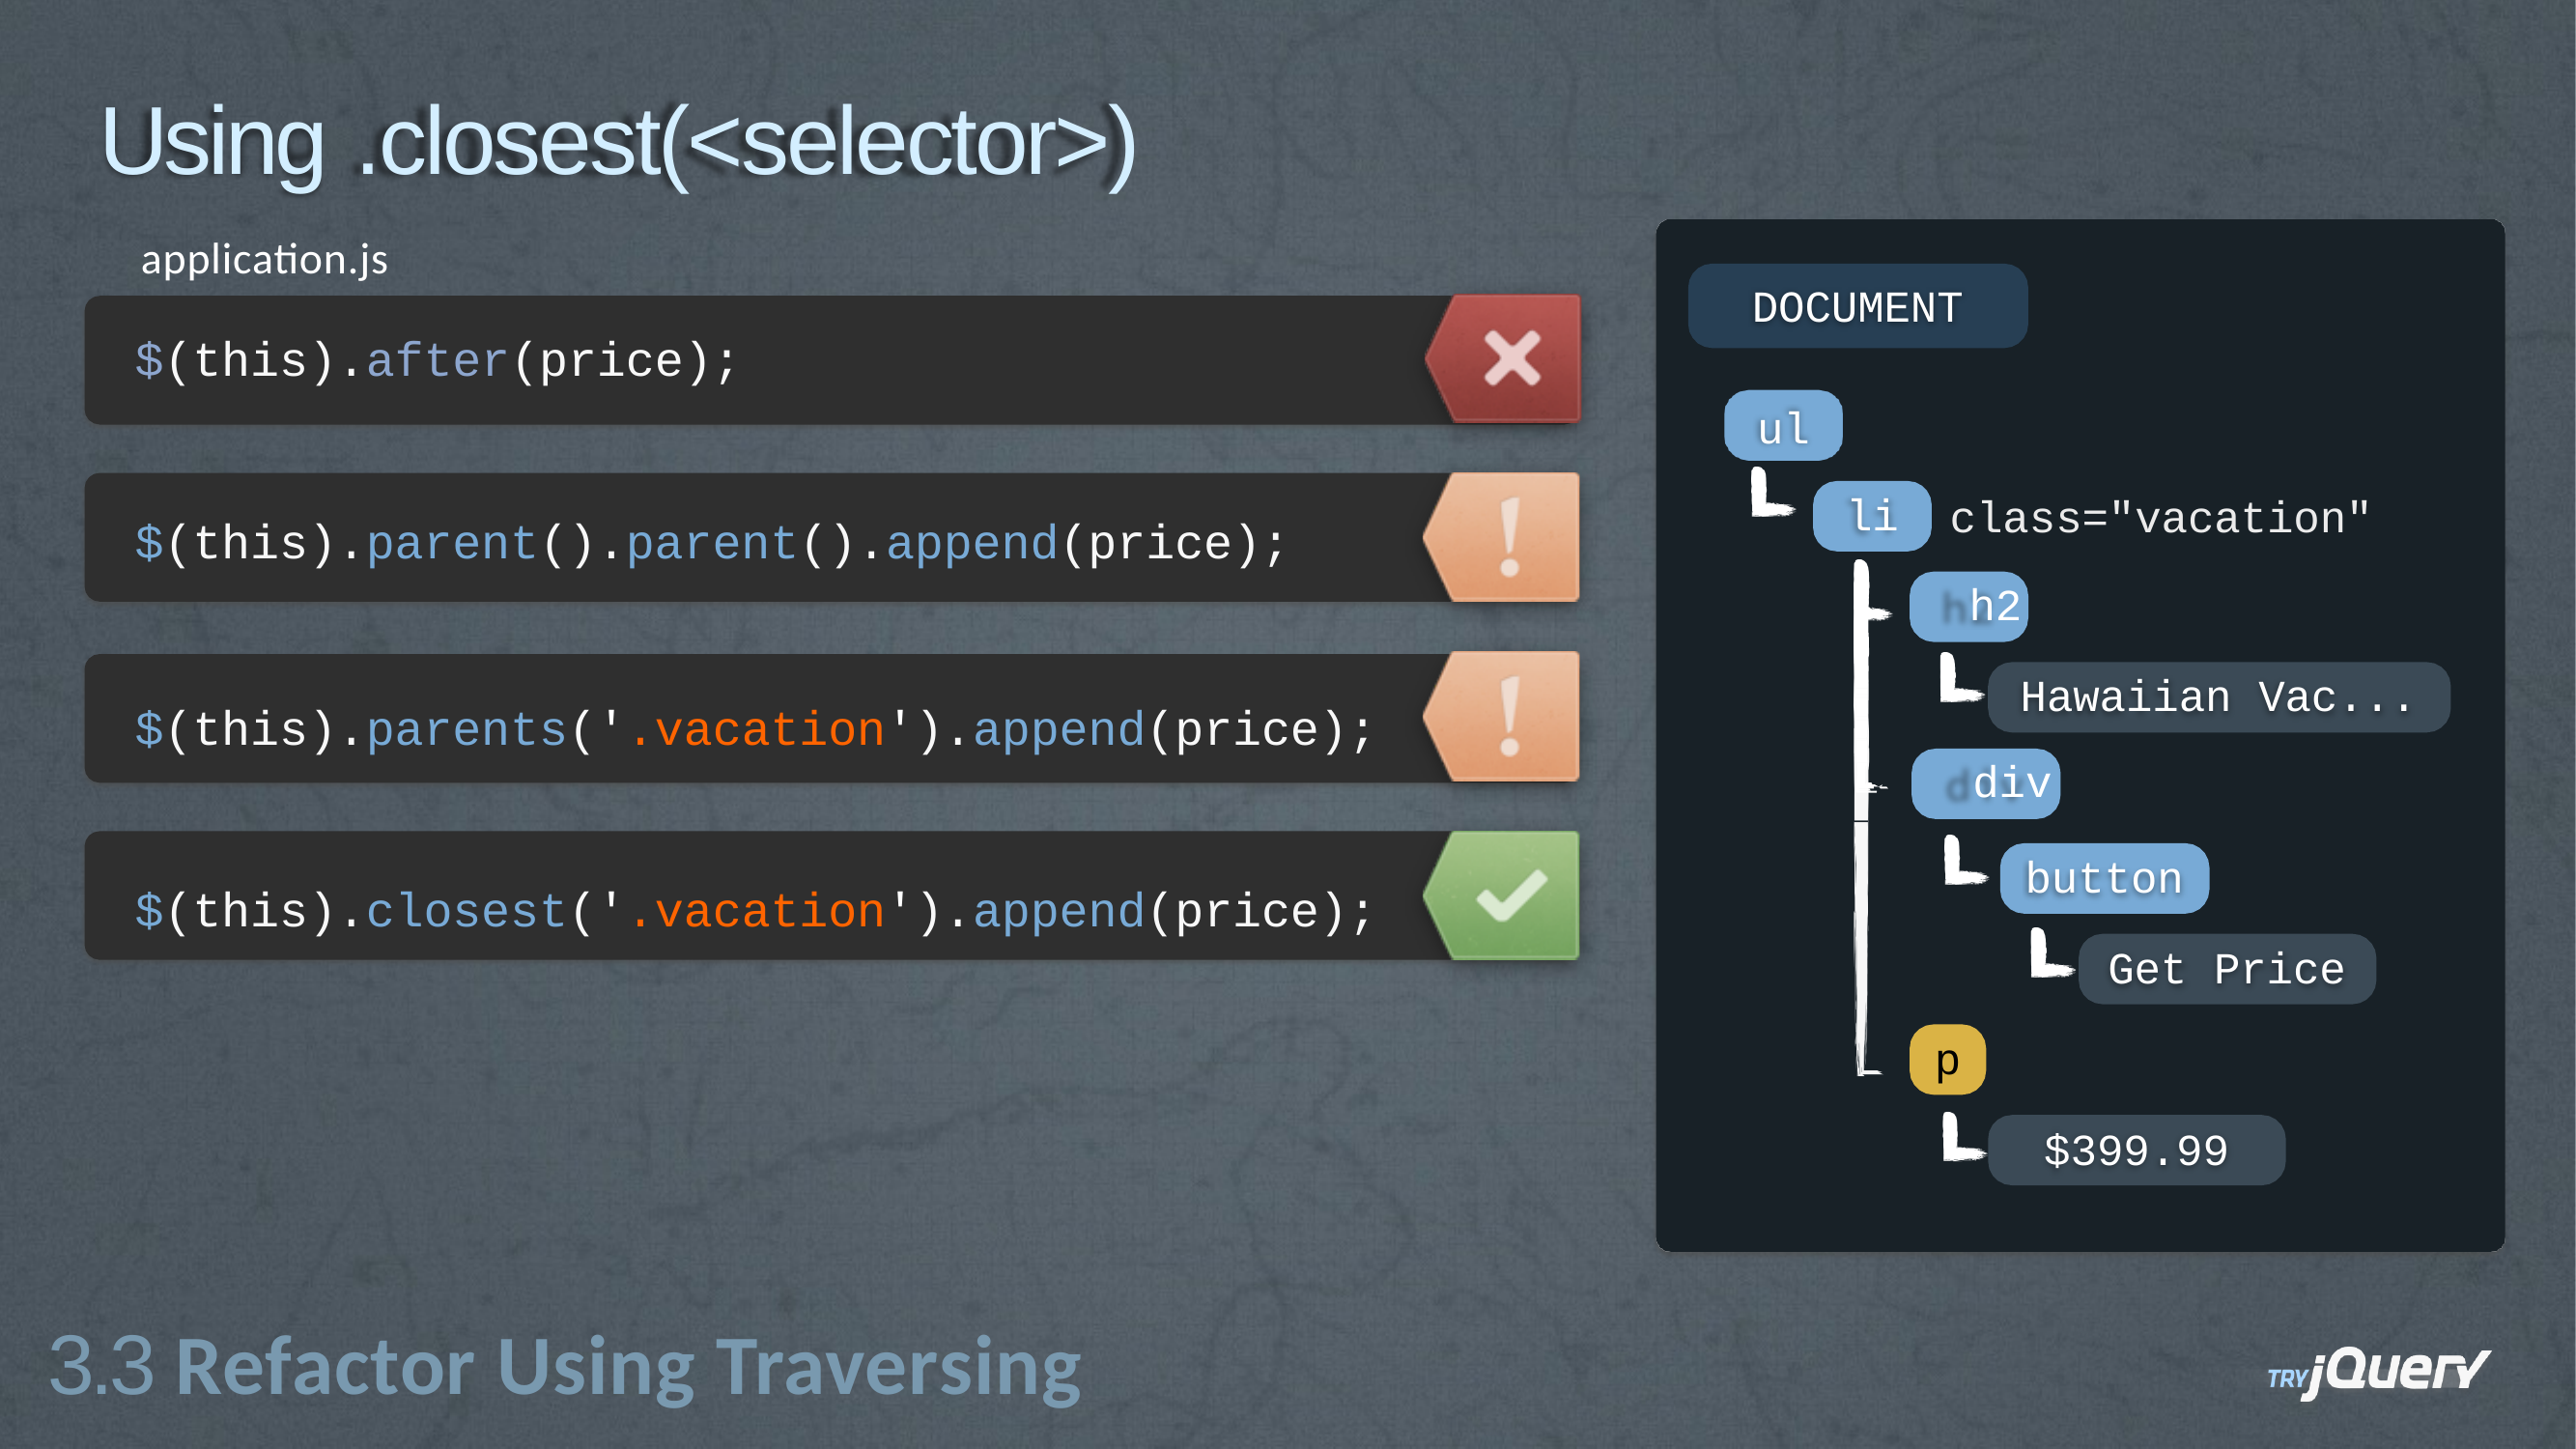

# Using .closest(<selector>)

application.js

$(this).after(price);

$(this).parent().parent().append(price);

$(this).parents('.vacation').append(price);

$(this).closest('.vacation').append(price);

DOCUMENT

ul

class="vacation"  h2
Hawaiian Vac...  div

li

button
Get Price
p
$399.99

3.3 Refactor Using Traversing